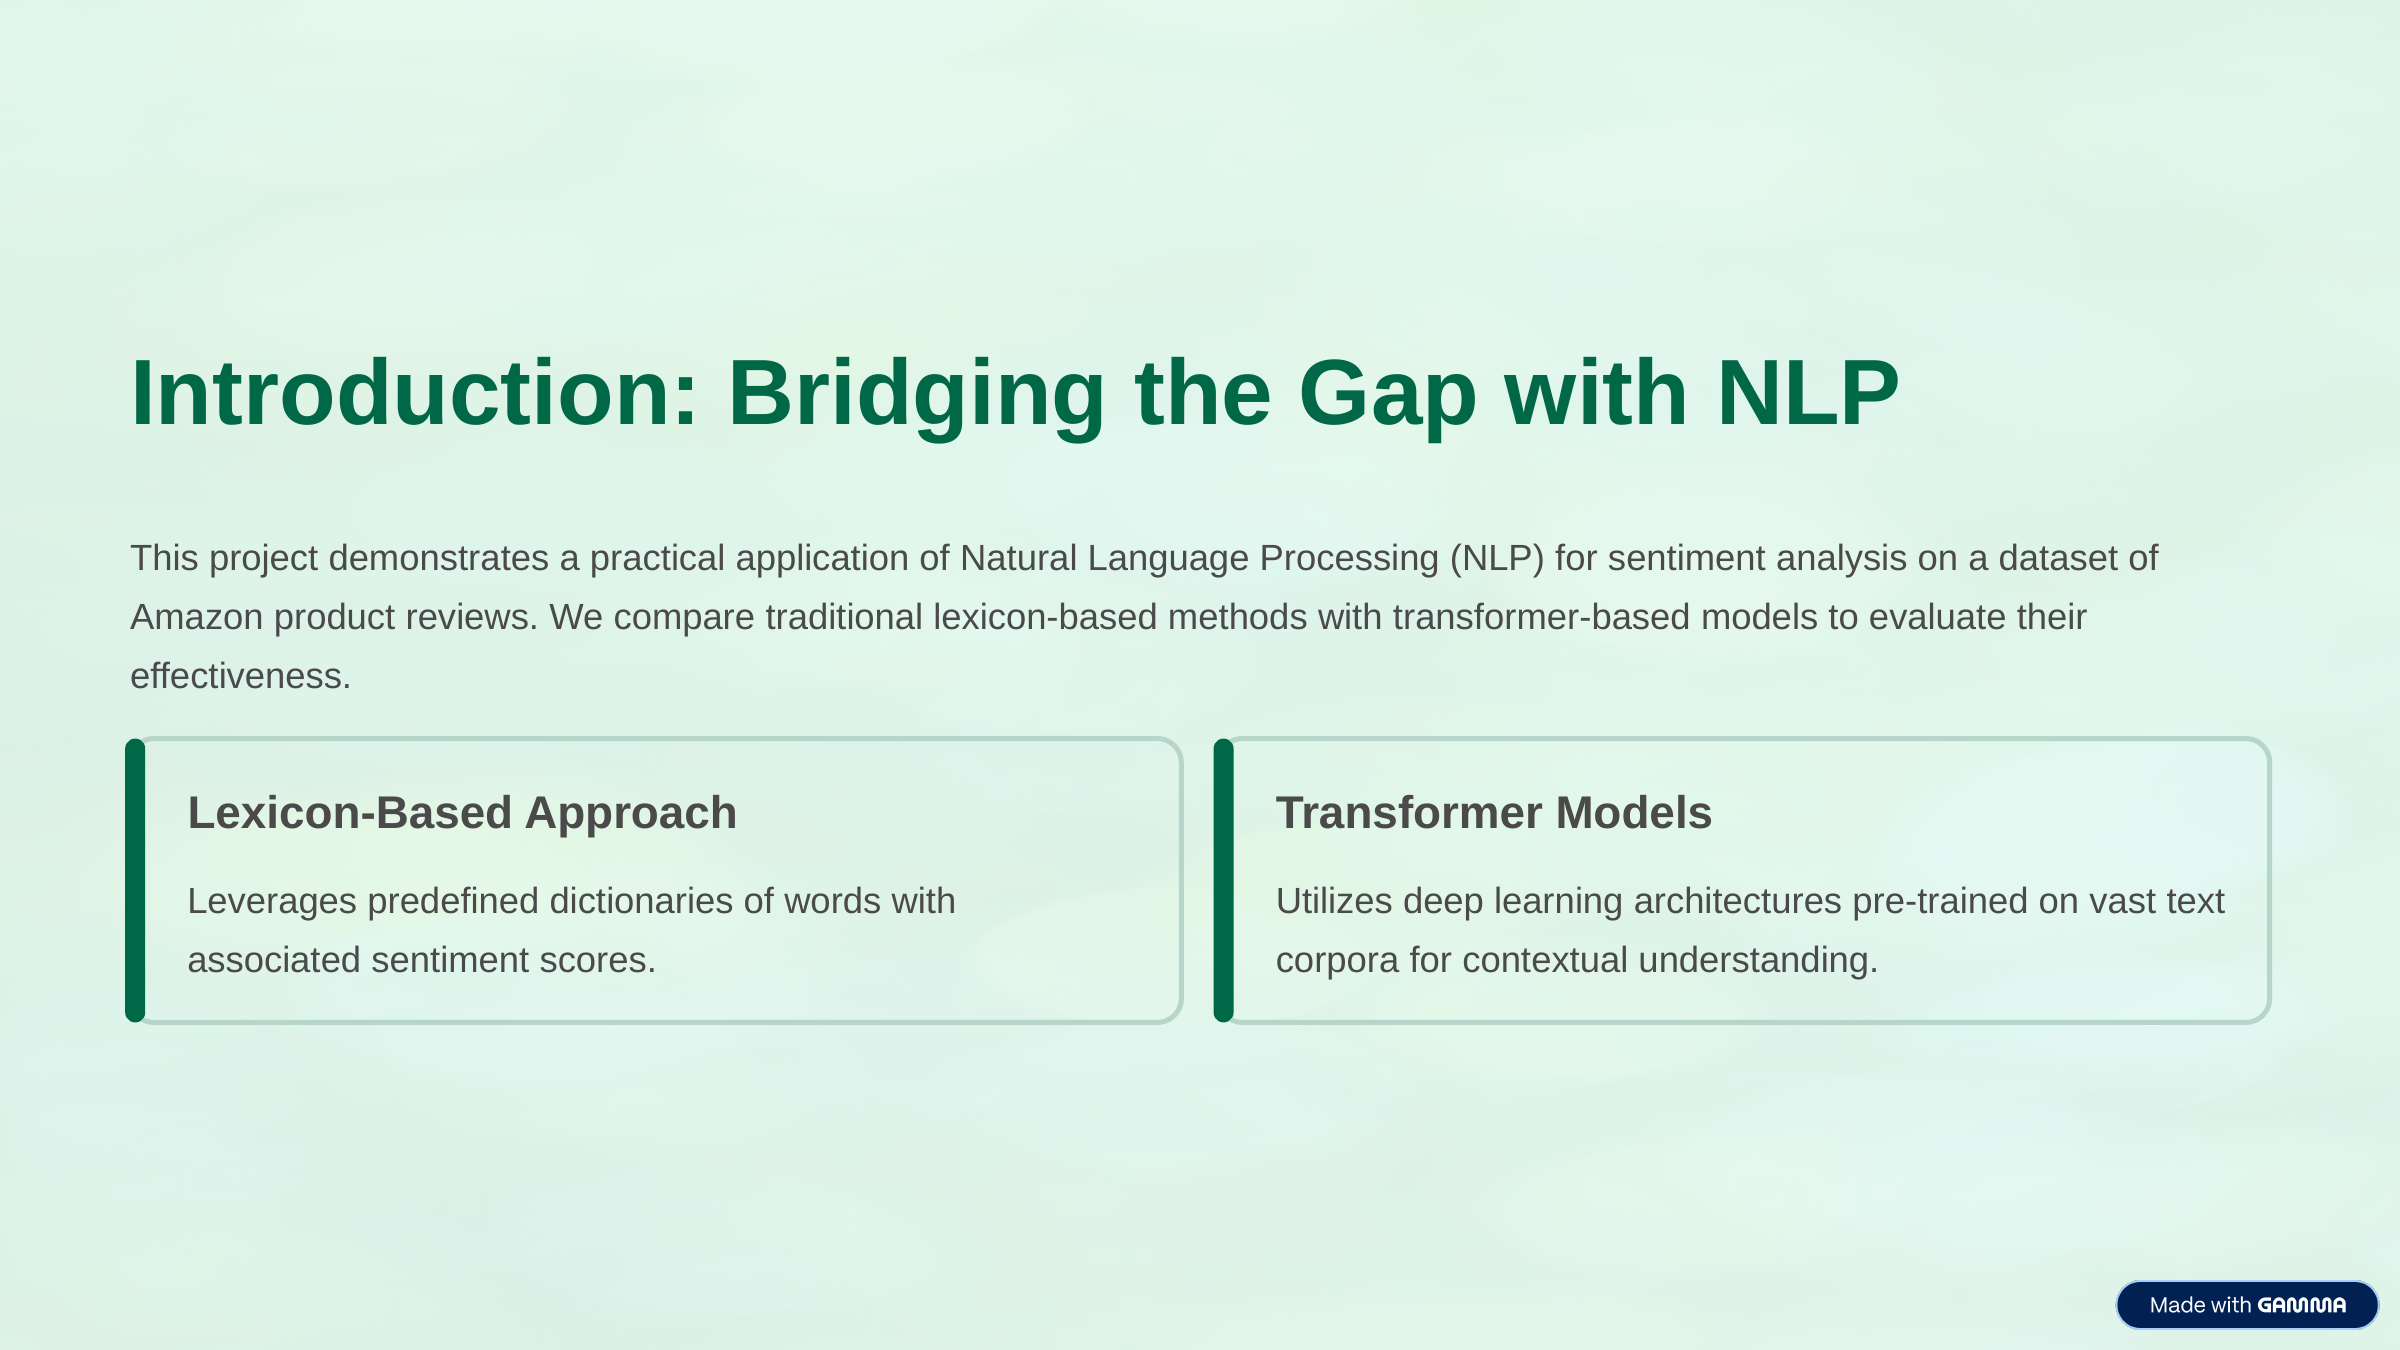

Introduction: Bridging the Gap with NLP
This project demonstrates a practical application of Natural Language Processing (NLP) for sentiment analysis on a dataset of Amazon product reviews. We compare traditional lexicon-based methods with transformer-based models to evaluate their effectiveness.

Lexicon-Based Approach
Transformer Models
Leverages predefined dictionaries of words with associated sentiment scores.
Utilizes deep learning architectures pre-trained on vast text corpora for contextual understanding.